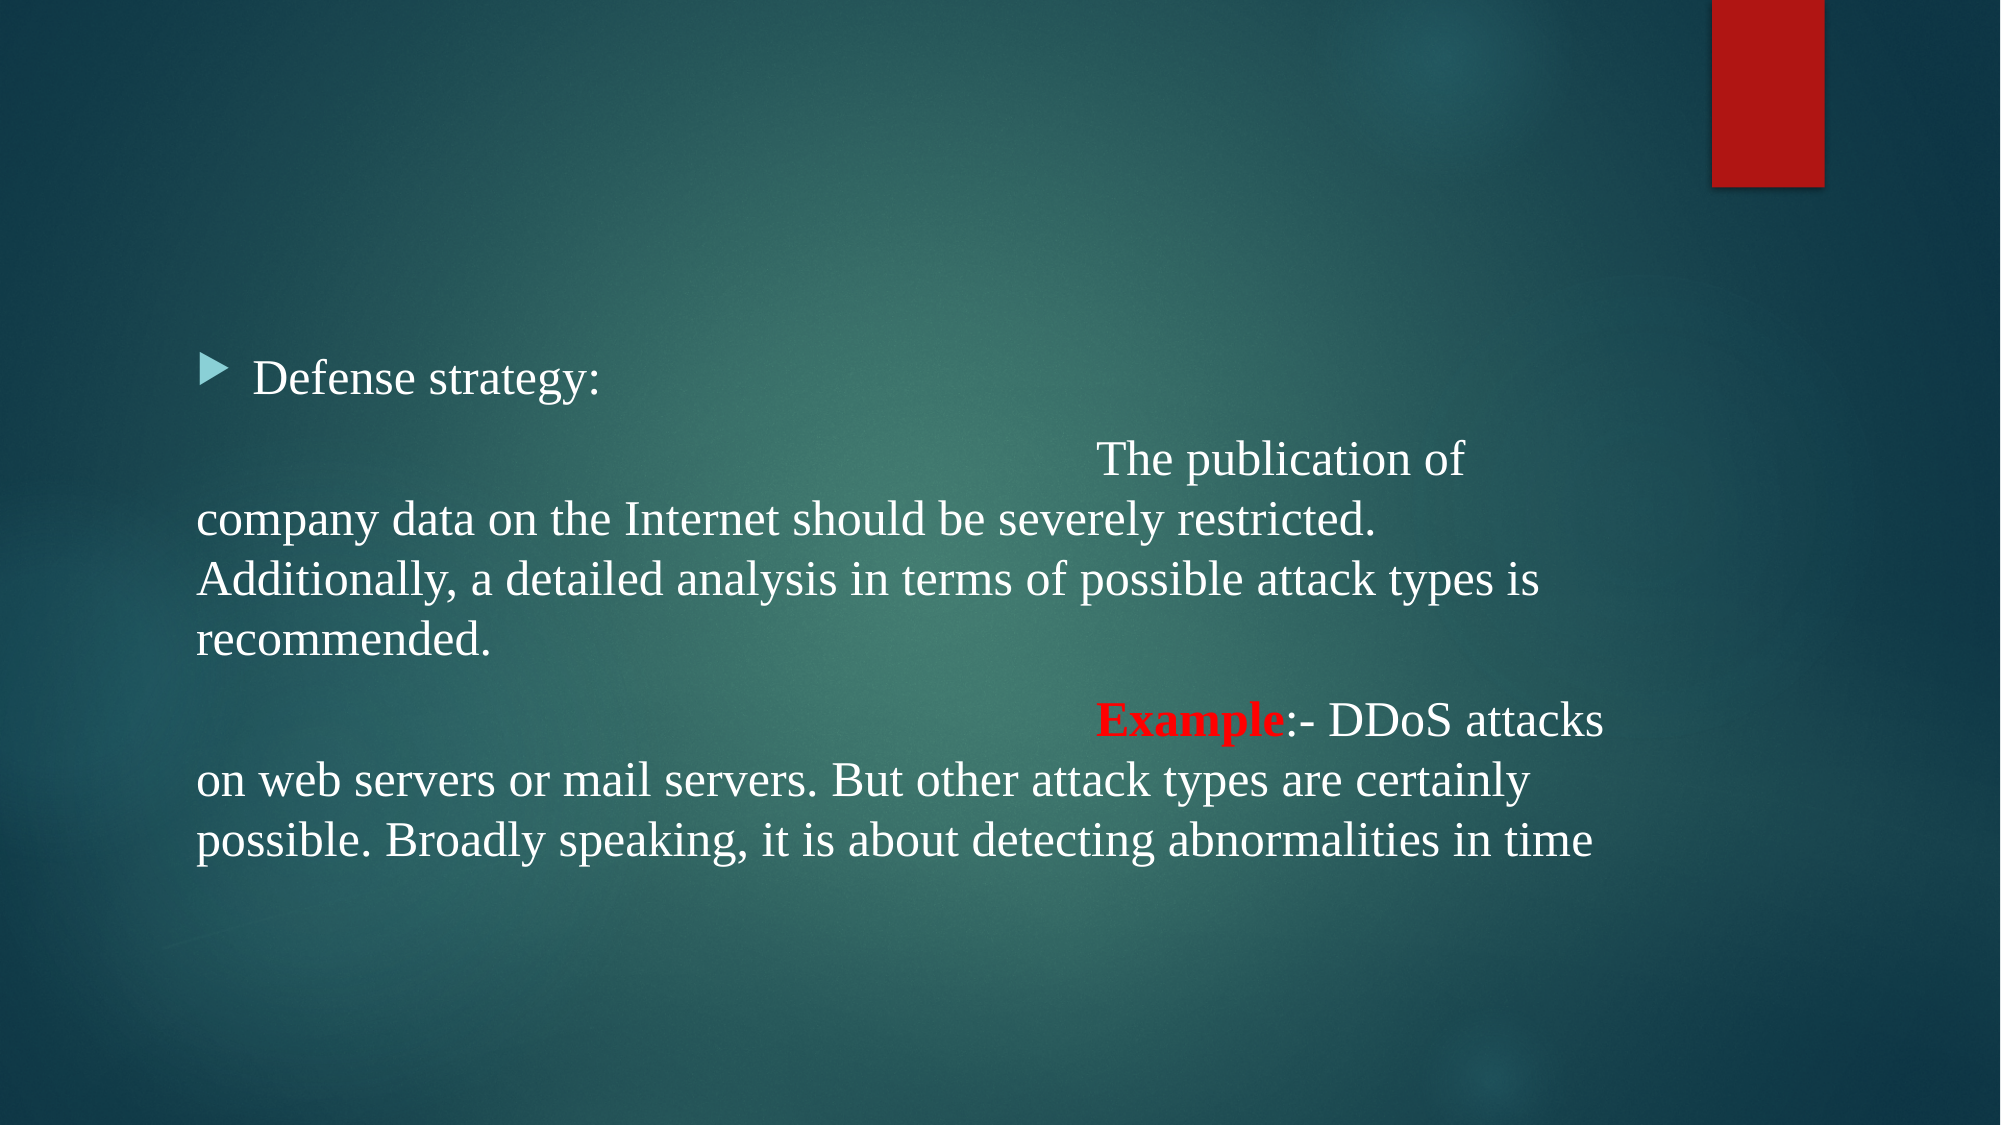

Defense strategy:
						The publication of company data on the Internet should be severely restricted. Additionally, a detailed analysis in terms of possible attack types is recommended.
						Example:- DDoS attacks on web servers or mail servers. But other attack types are certainly possible. Broadly speaking, it is about detecting abnormalities in time